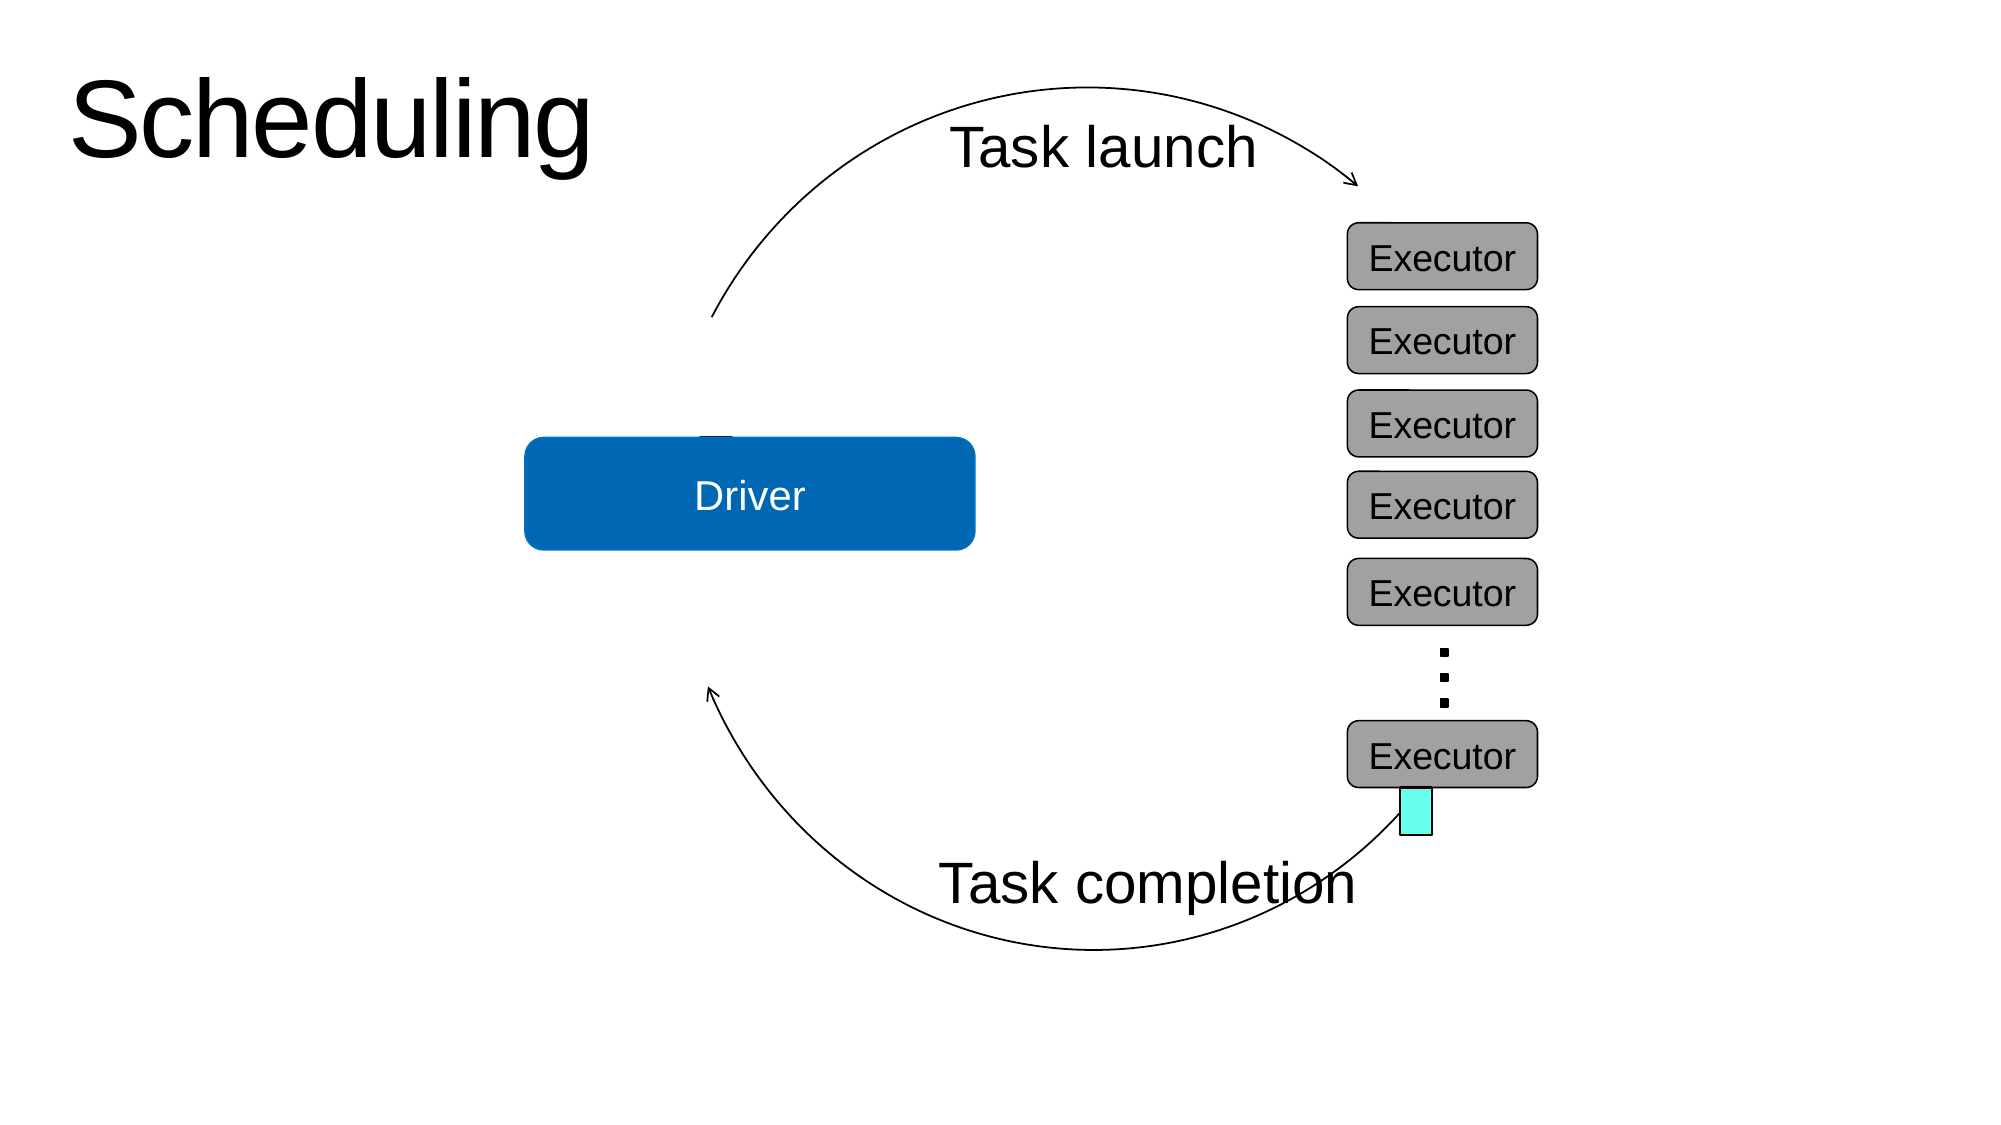

# Scheduling

Task launch
Executor
Executor
Executor
Driver

Executor
Executor

Executor

Task completion